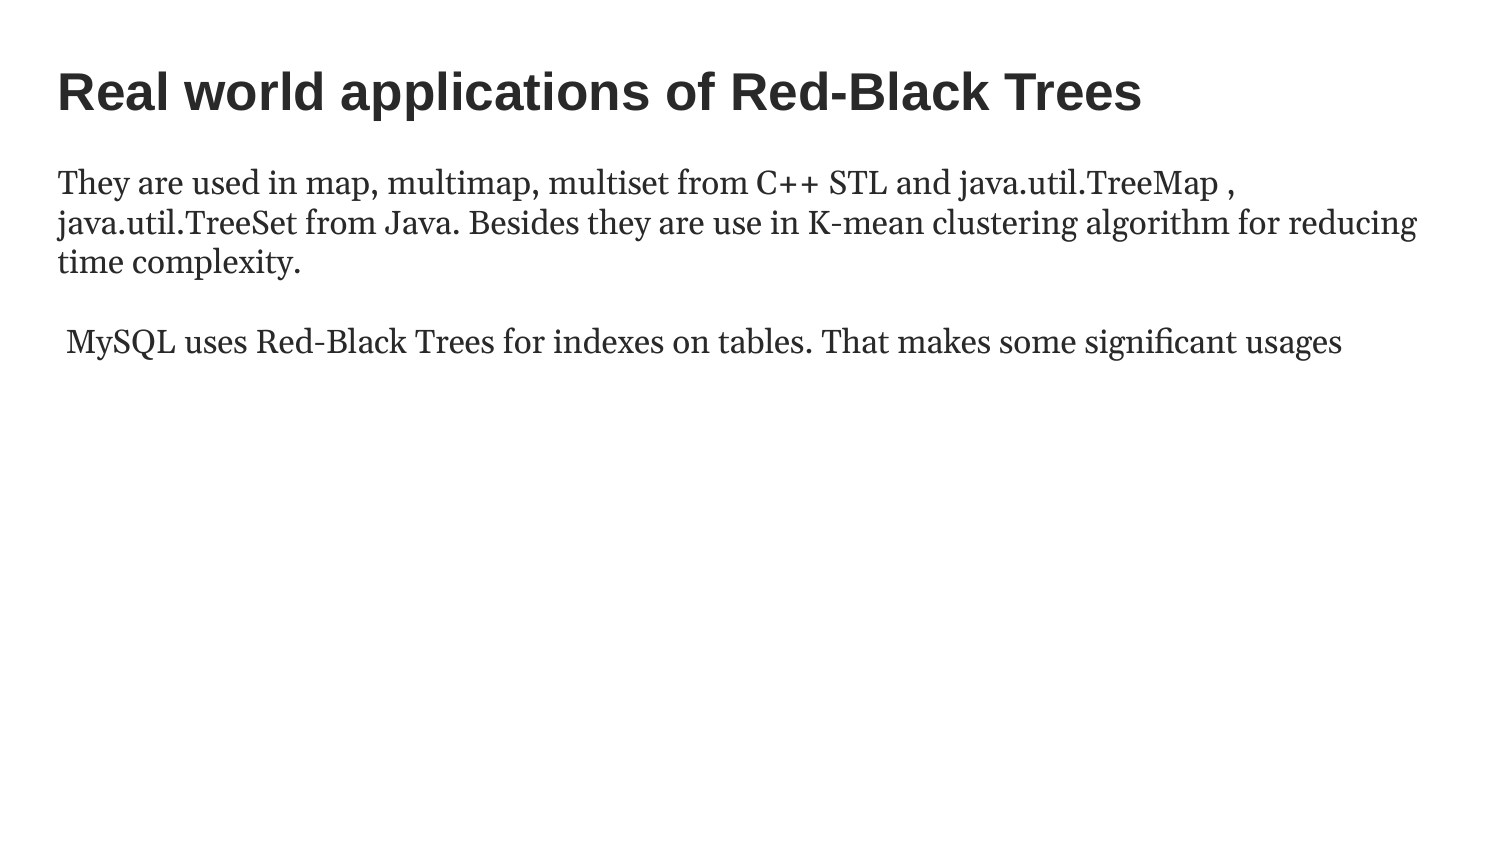

Real world applications of Red-Black Trees

They are used in map, multimap, multiset from C++ STL and java.util.TreeMap , java.util.TreeSet from Java. Besides they are use in K-mean clustering algorithm for reducing time complexity.

 MySQL uses Red-Black Trees for indexes on tables. That makes some significant usages